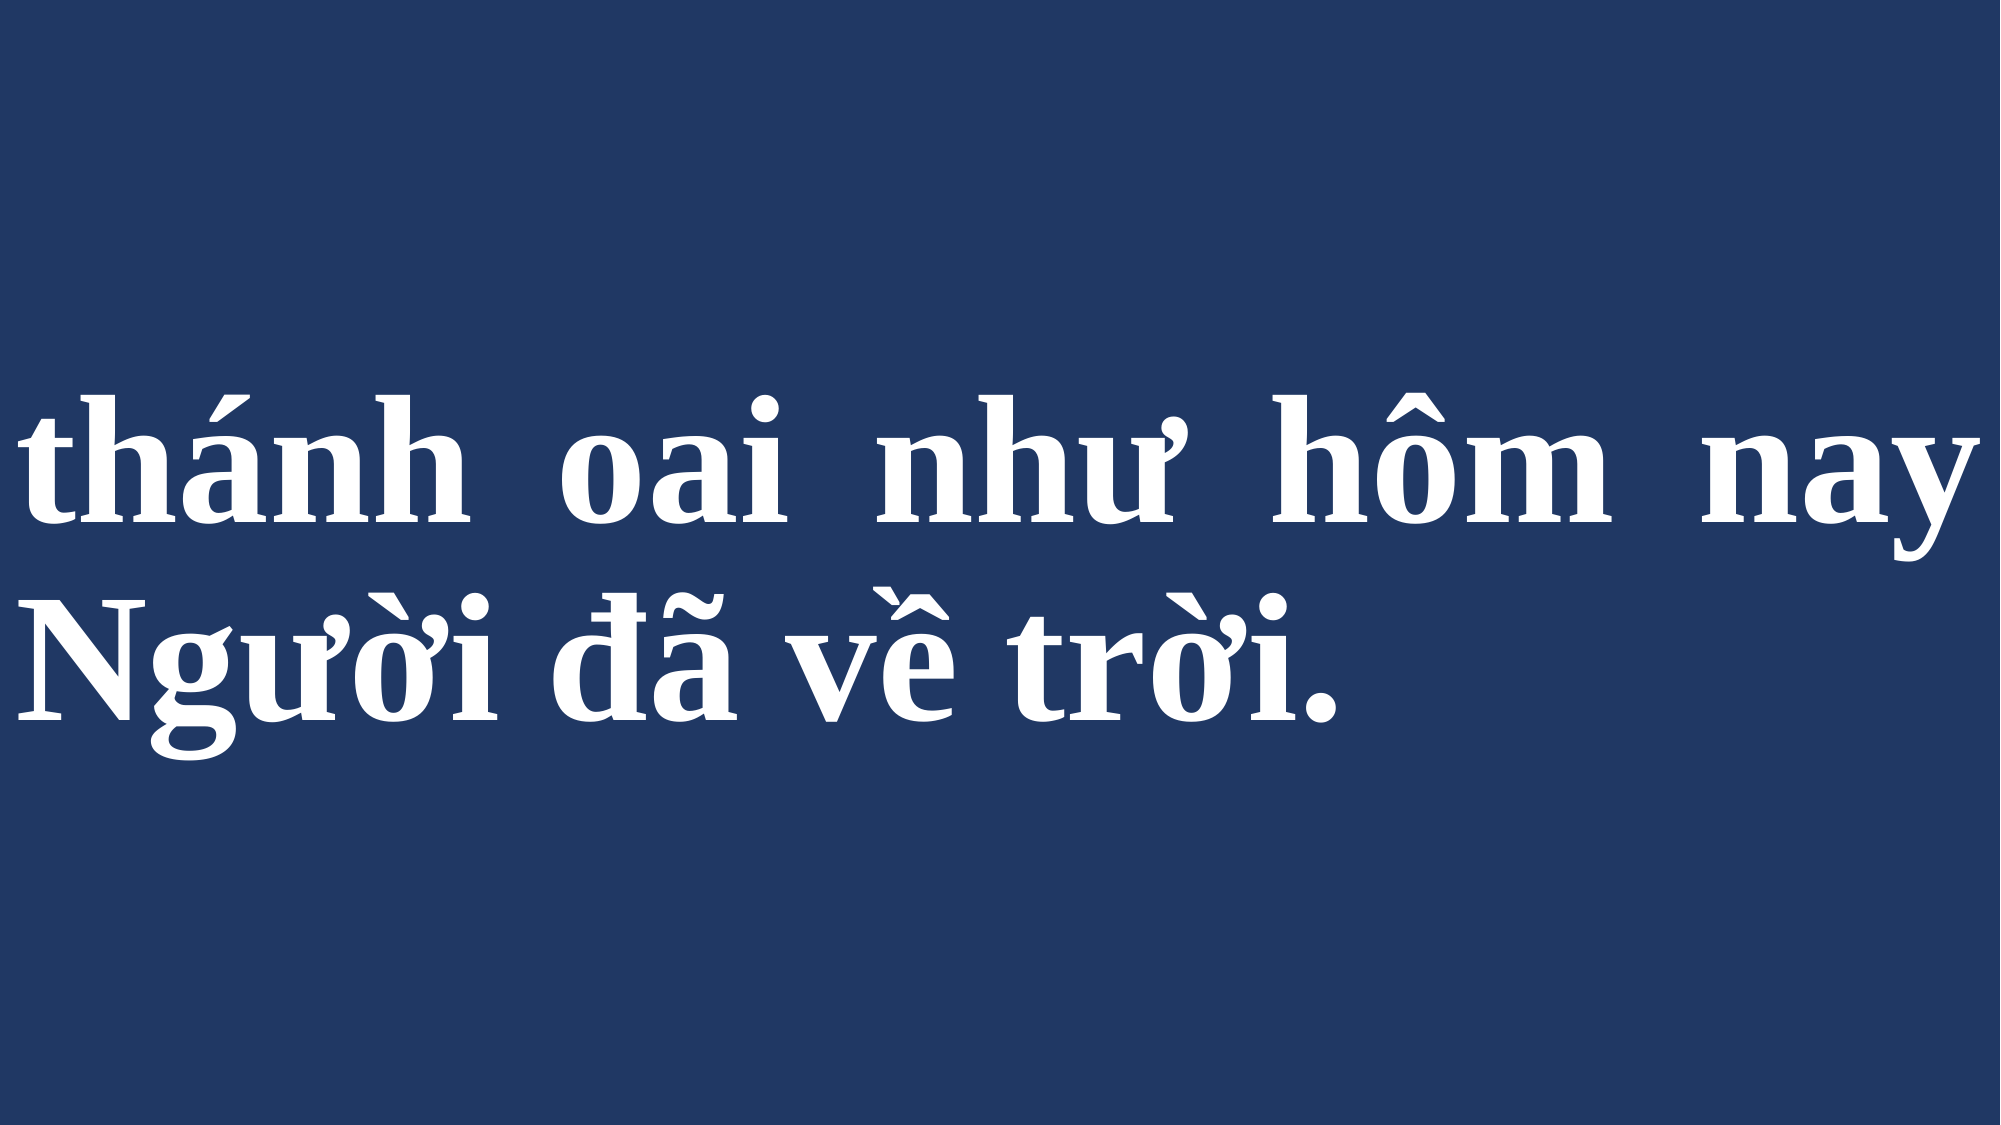

# thánh oai như hôm nay Người đã về trời.